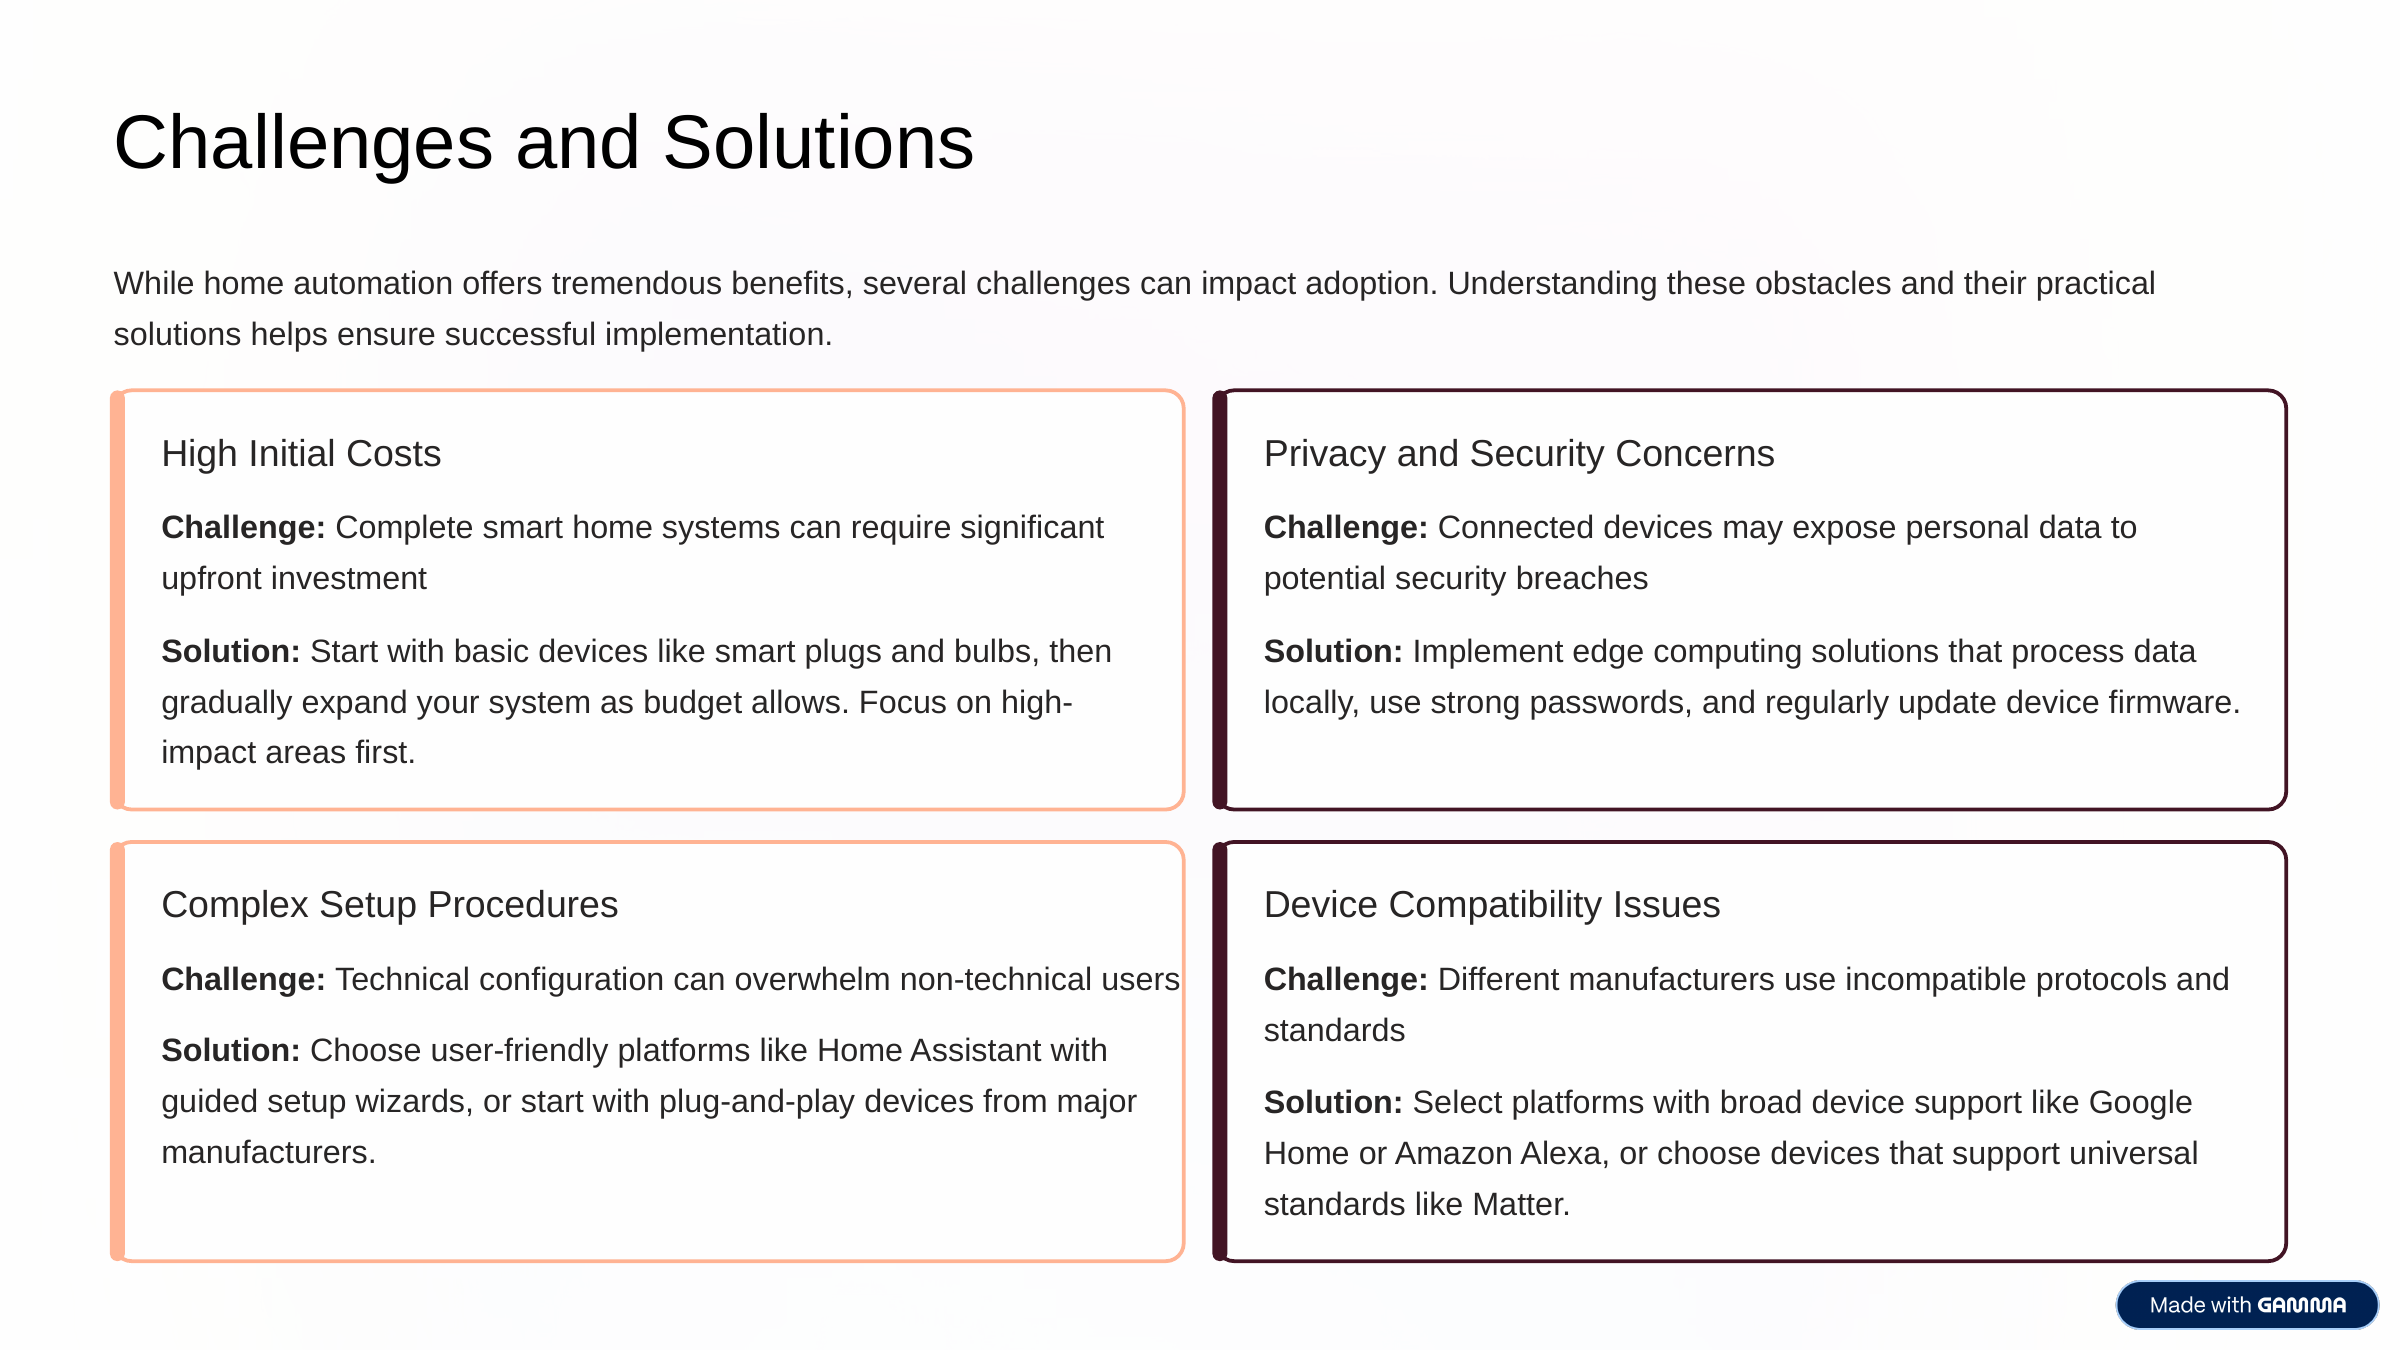

Challenges and Solutions
While home automation offers tremendous benefits, several challenges can impact adoption. Understanding these obstacles and their practical solutions helps ensure successful implementation.

High Initial Costs
Privacy and Security Concerns
Challenge: Complete smart home systems can require significant upfront investment
Challenge: Connected devices may expose personal data to potential security breaches
Solution: Start with basic devices like smart plugs and bulbs, then gradually expand your system as budget allows. Focus on high-impact areas first.
Solution: Implement edge computing solutions that process data locally, use strong passwords, and regularly update device firmware.

Complex Setup Procedures
Device Compatibility Issues
Challenge: Technical configuration can overwhelm non-technical users
Challenge: Different manufacturers use incompatible protocols and standards
Solution: Choose user-friendly platforms like Home Assistant with guided setup wizards, or start with plug-and-play devices from major manufacturers.
Solution: Select platforms with broad device support like Google Home or Amazon Alexa, or choose devices that support universal standards like Matter.